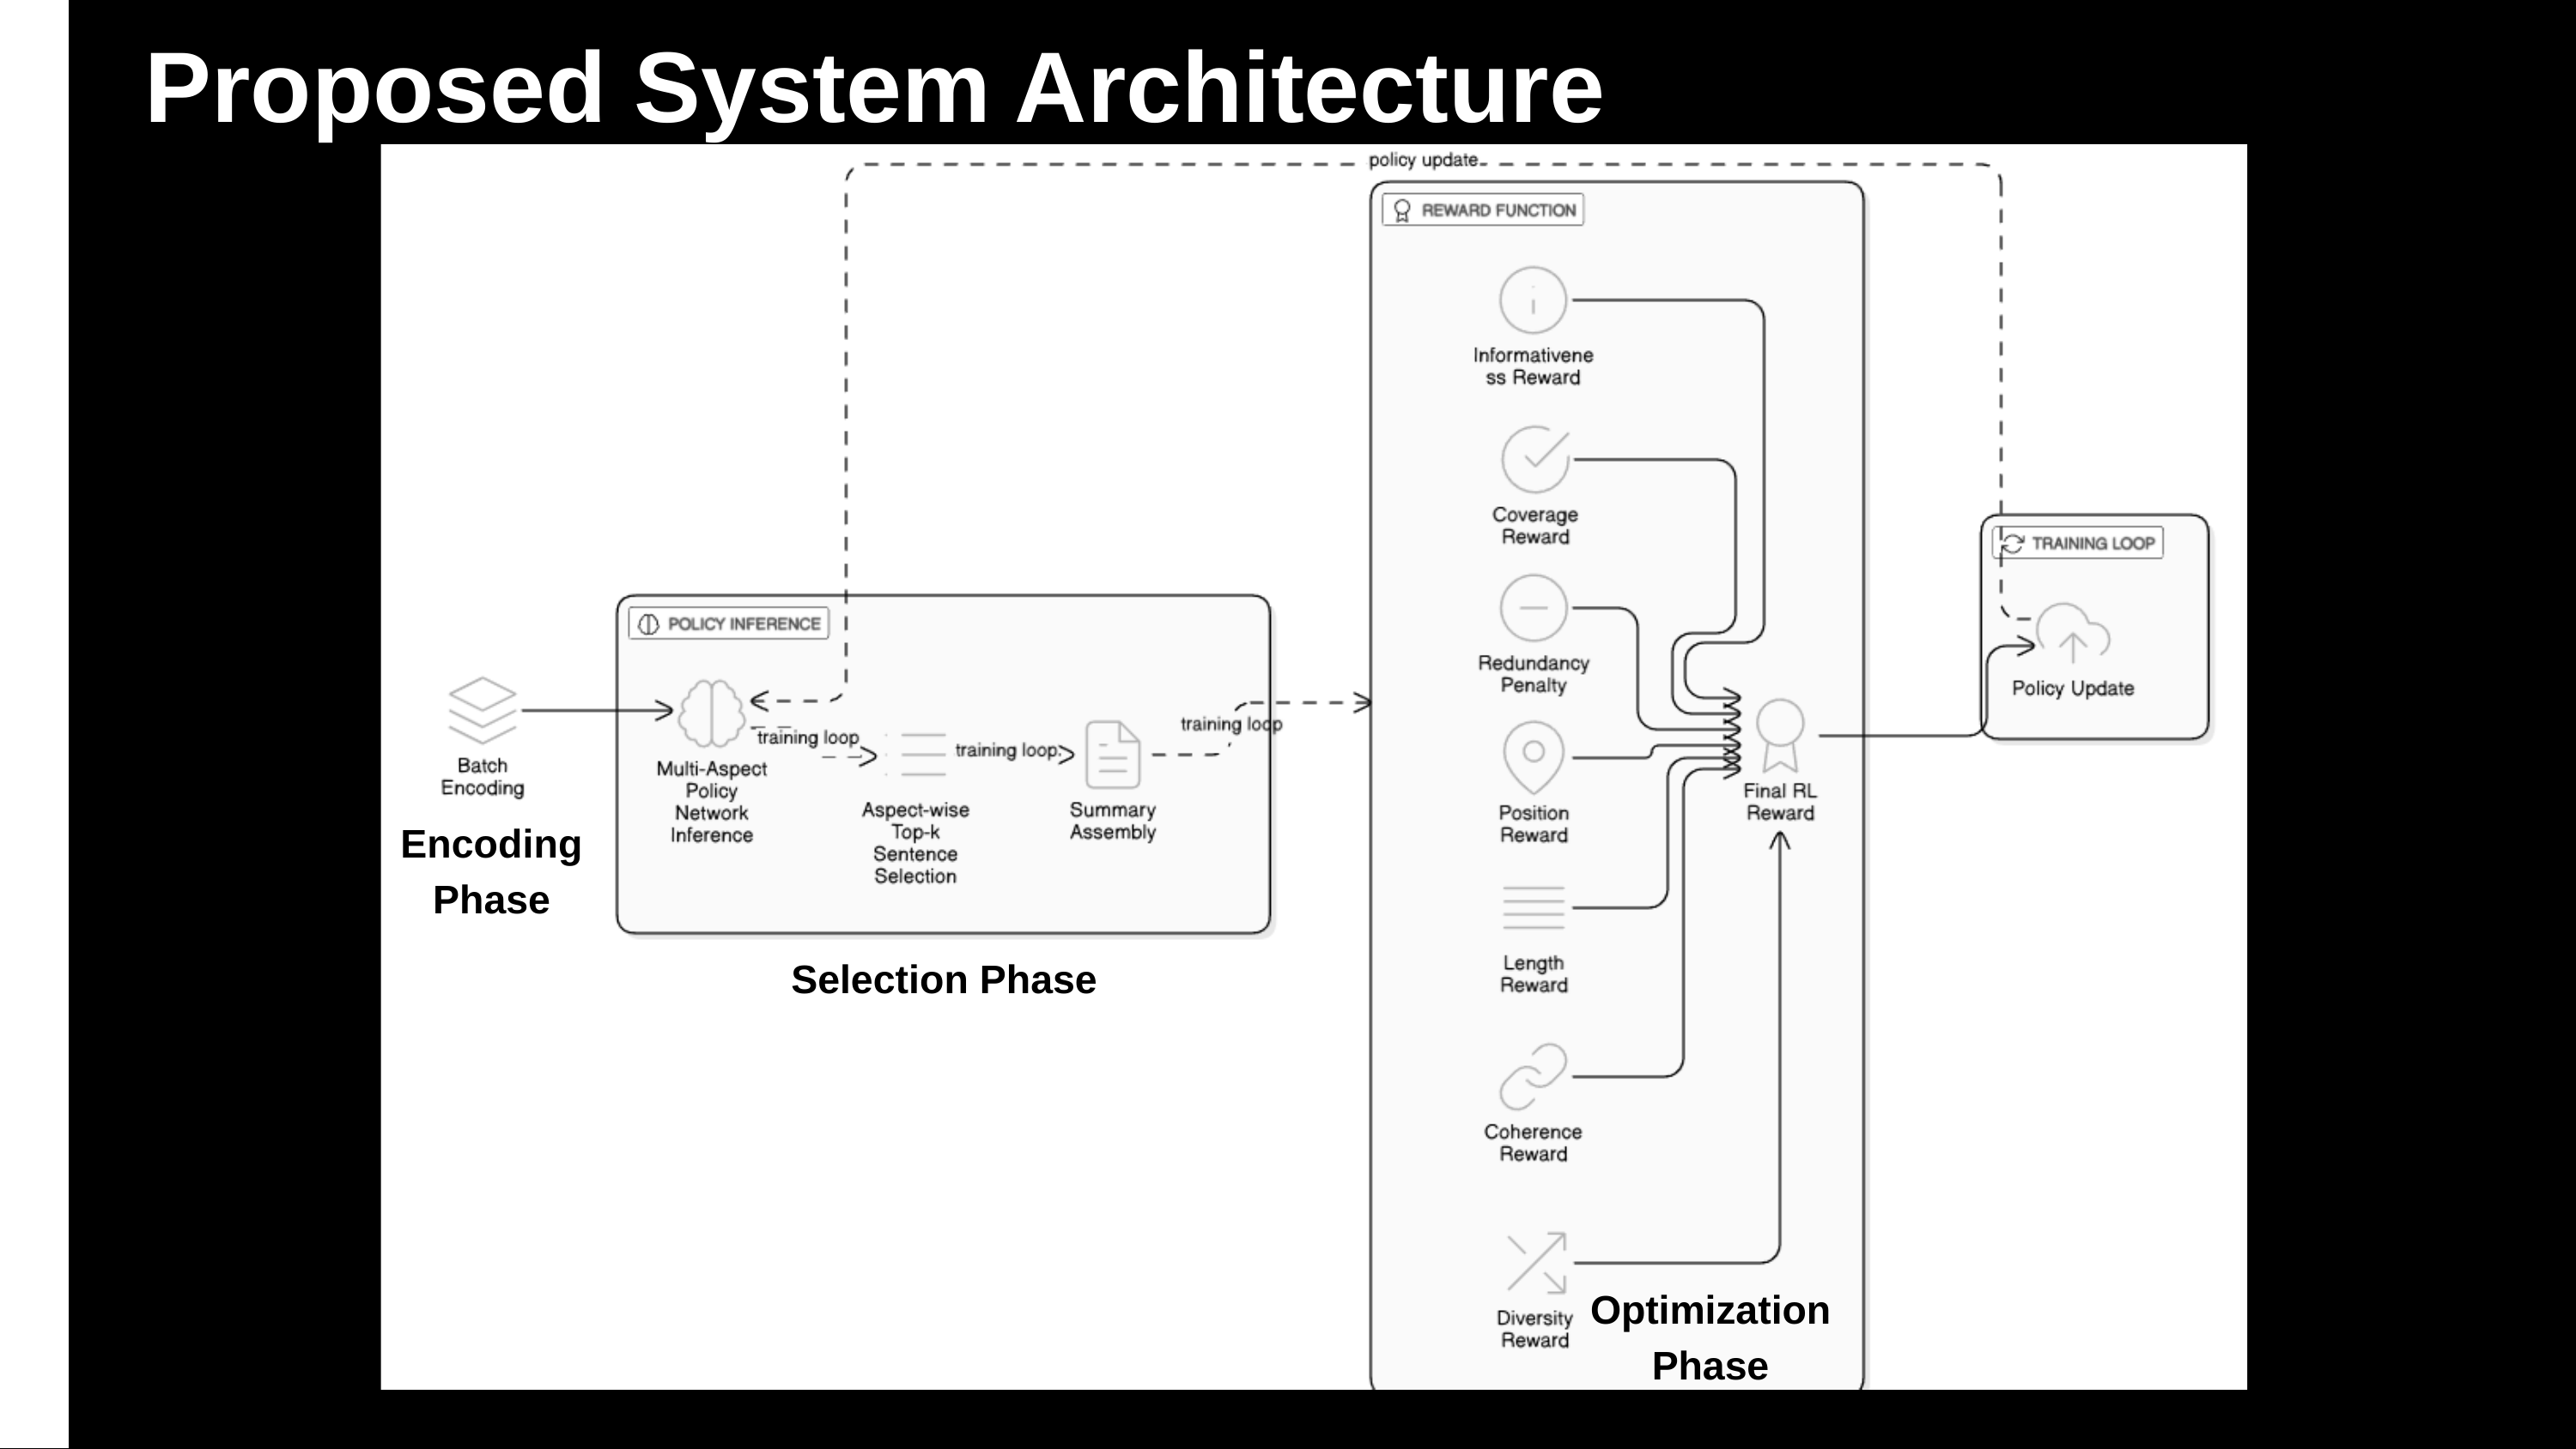

Proposed System Architecture

Encoding Phase
Selection Phase
Optimization Phase